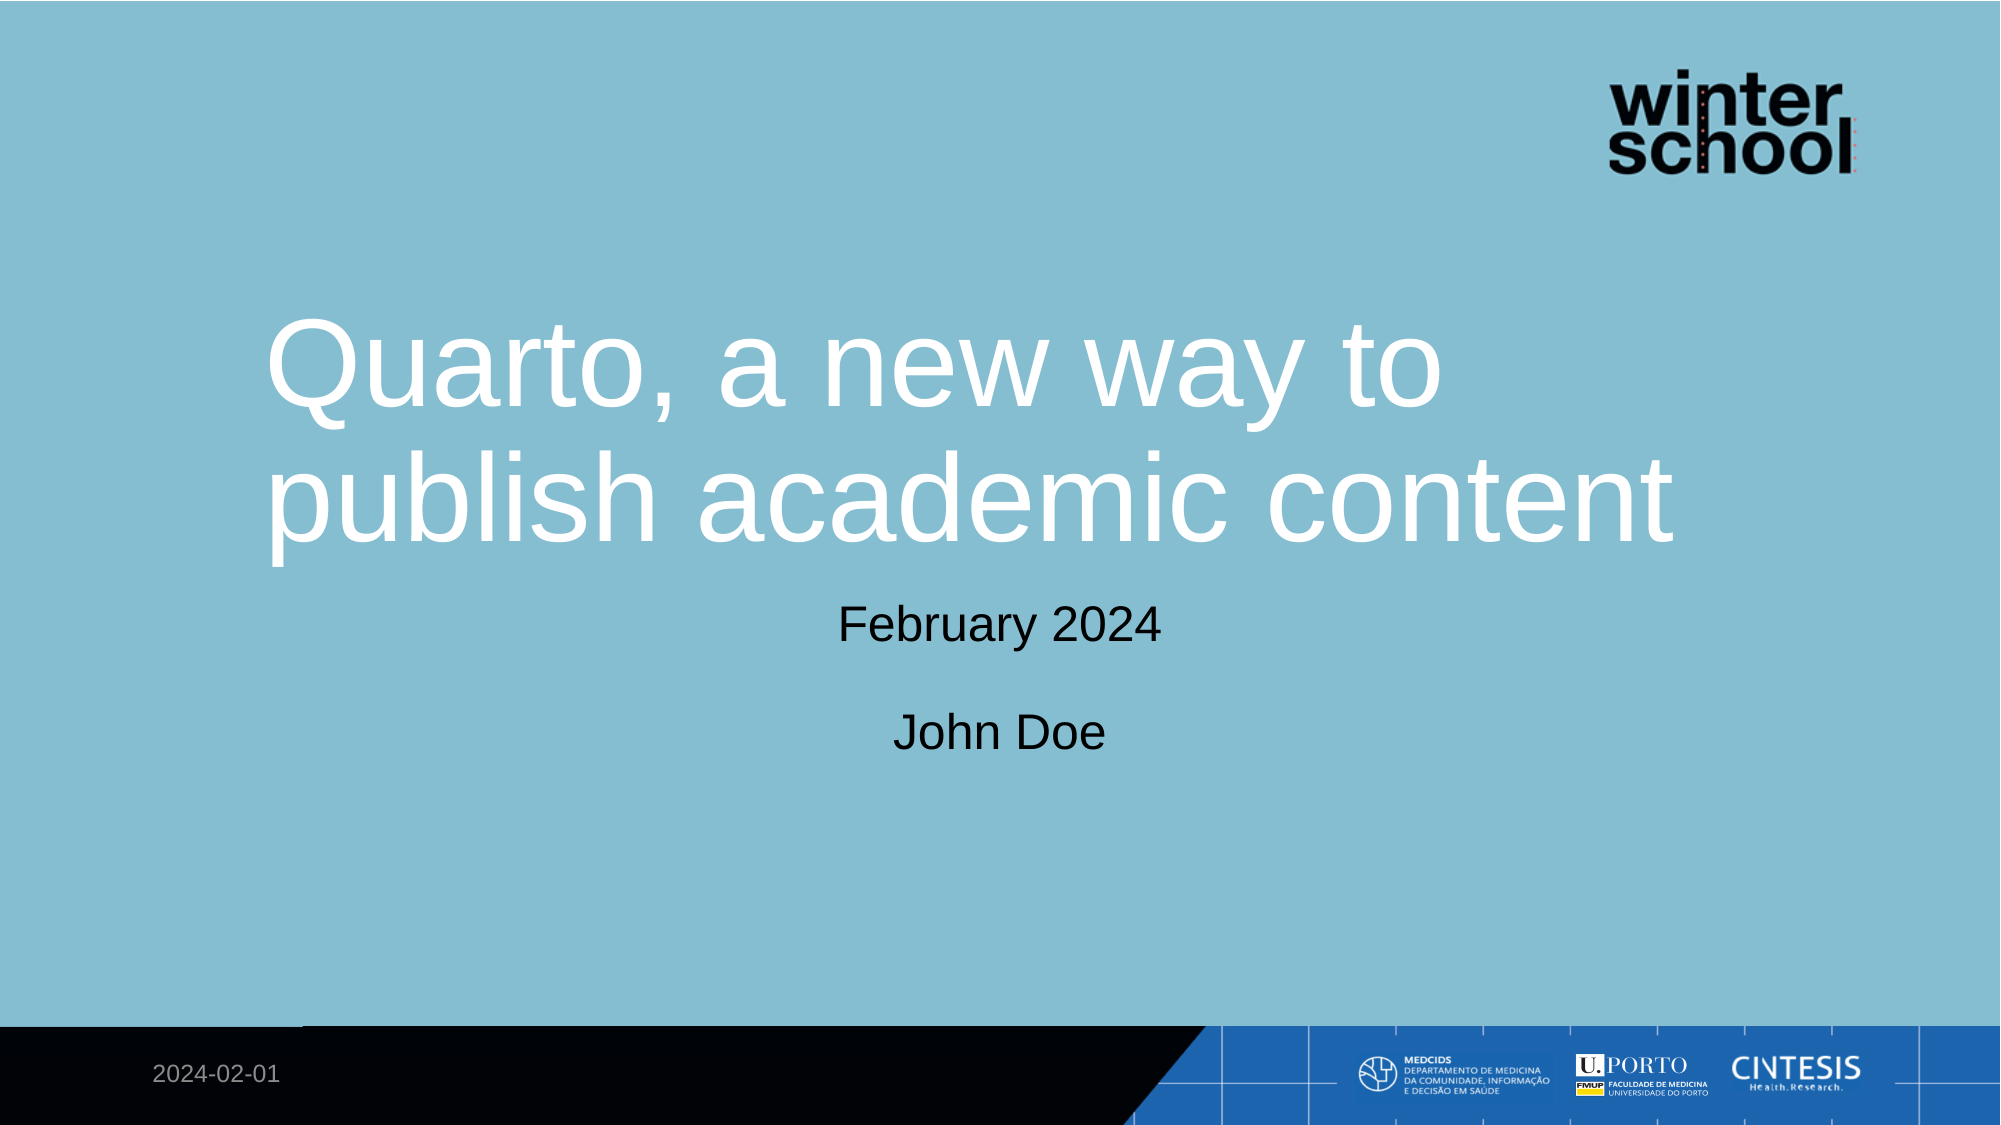

# Quarto, a new way to publish academic content
February 2024
John Doe
2024-02-01